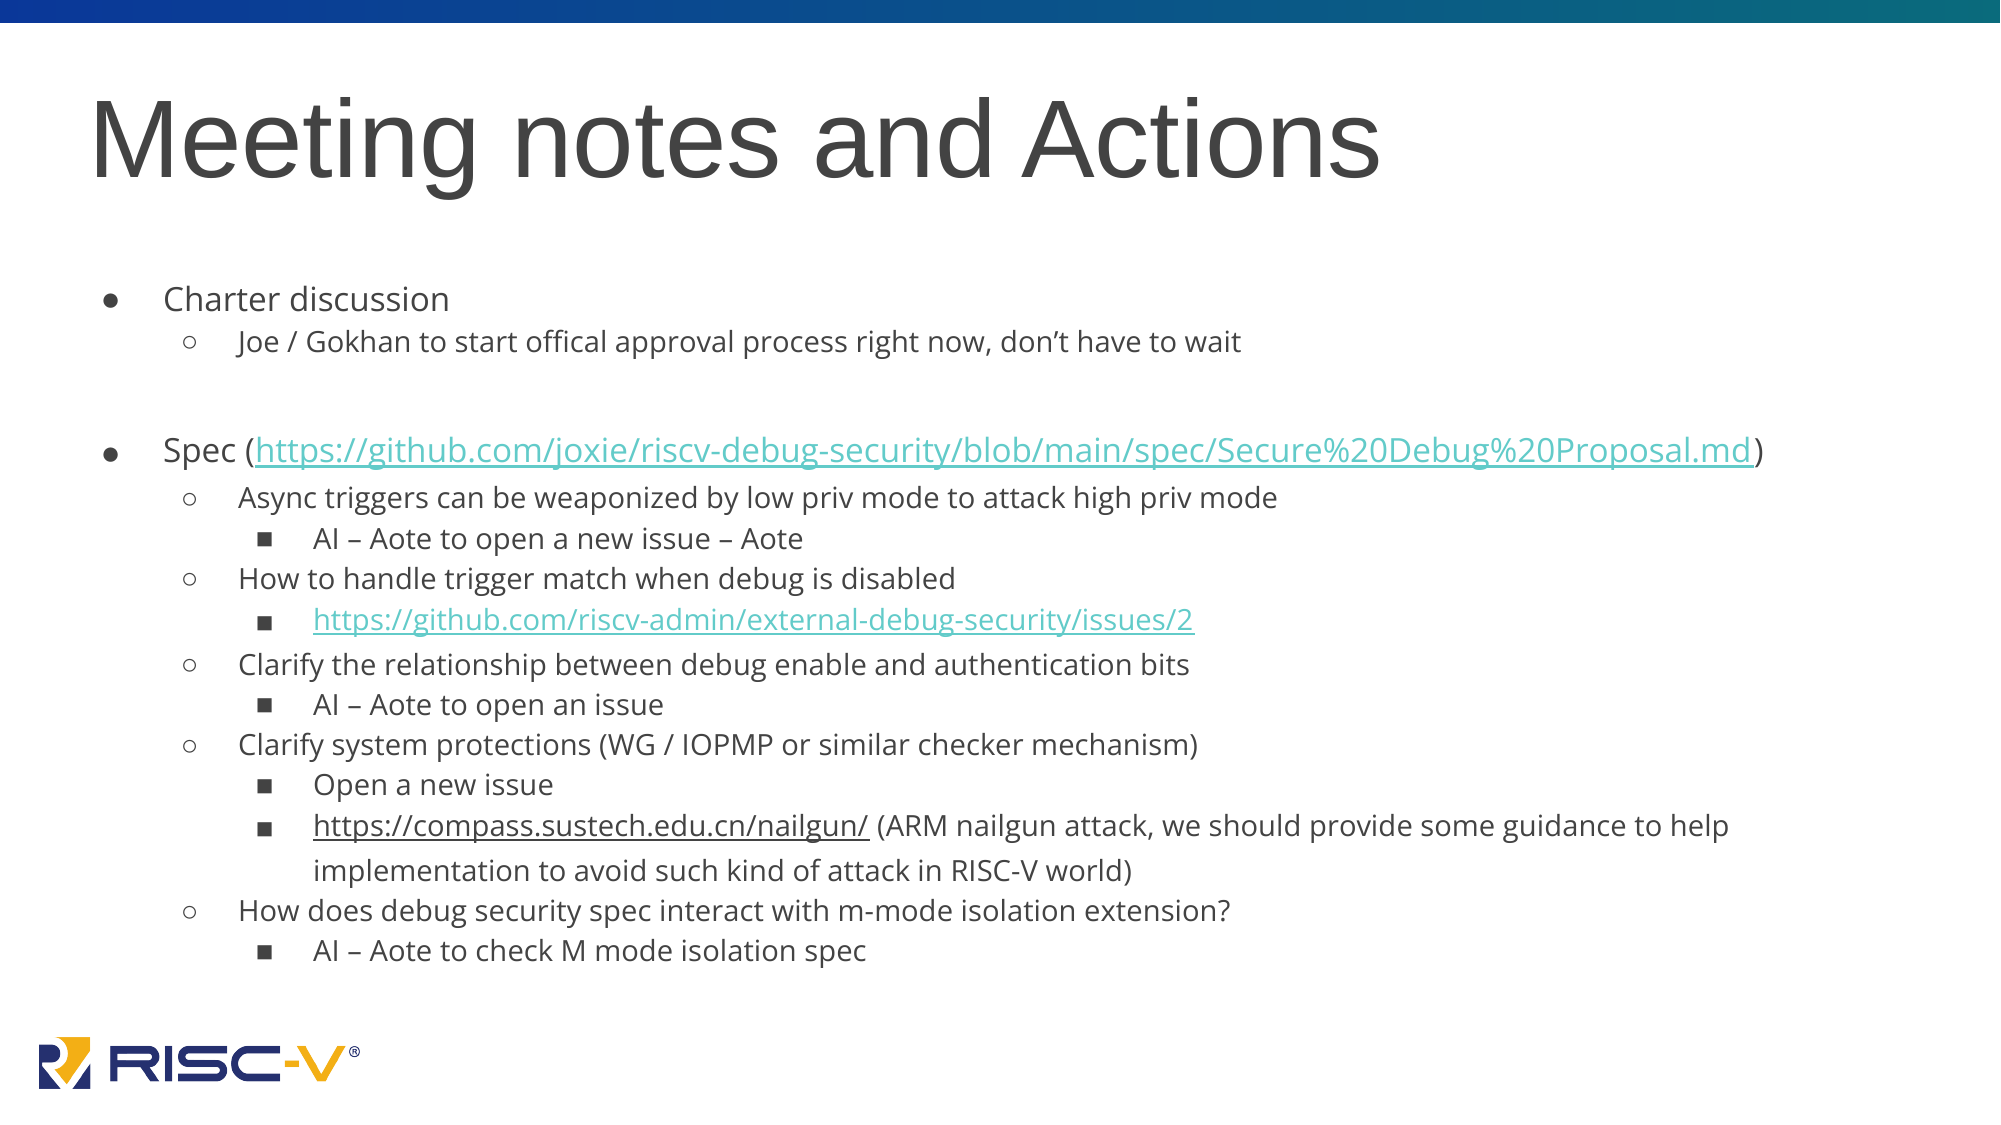

# Meeting notes and Actions
Charter discussion
Joe / Gokhan to start offical approval process right now, don’t have to wait

Spec (https://github.com/joxie/riscv-debug-security/blob/main/spec/Secure%20Debug%20Proposal.md)
Async triggers can be weaponized by low priv mode to attack high priv mode
AI – Aote to open a new issue – Aote
How to handle trigger match when debug is disabled
https://github.com/riscv-admin/external-debug-security/issues/2
Clarify the relationship between debug enable and authentication bits
AI – Aote to open an issue
Clarify system protections (WG / IOPMP or similar checker mechanism)
Open a new issue
https://compass.sustech.edu.cn/nailgun/ (ARM nailgun attack, we should provide some guidance to help implementation to avoid such kind of attack in RISC-V world)
How does debug security spec interact with m-mode isolation extension?
AI – Aote to check M mode isolation spec